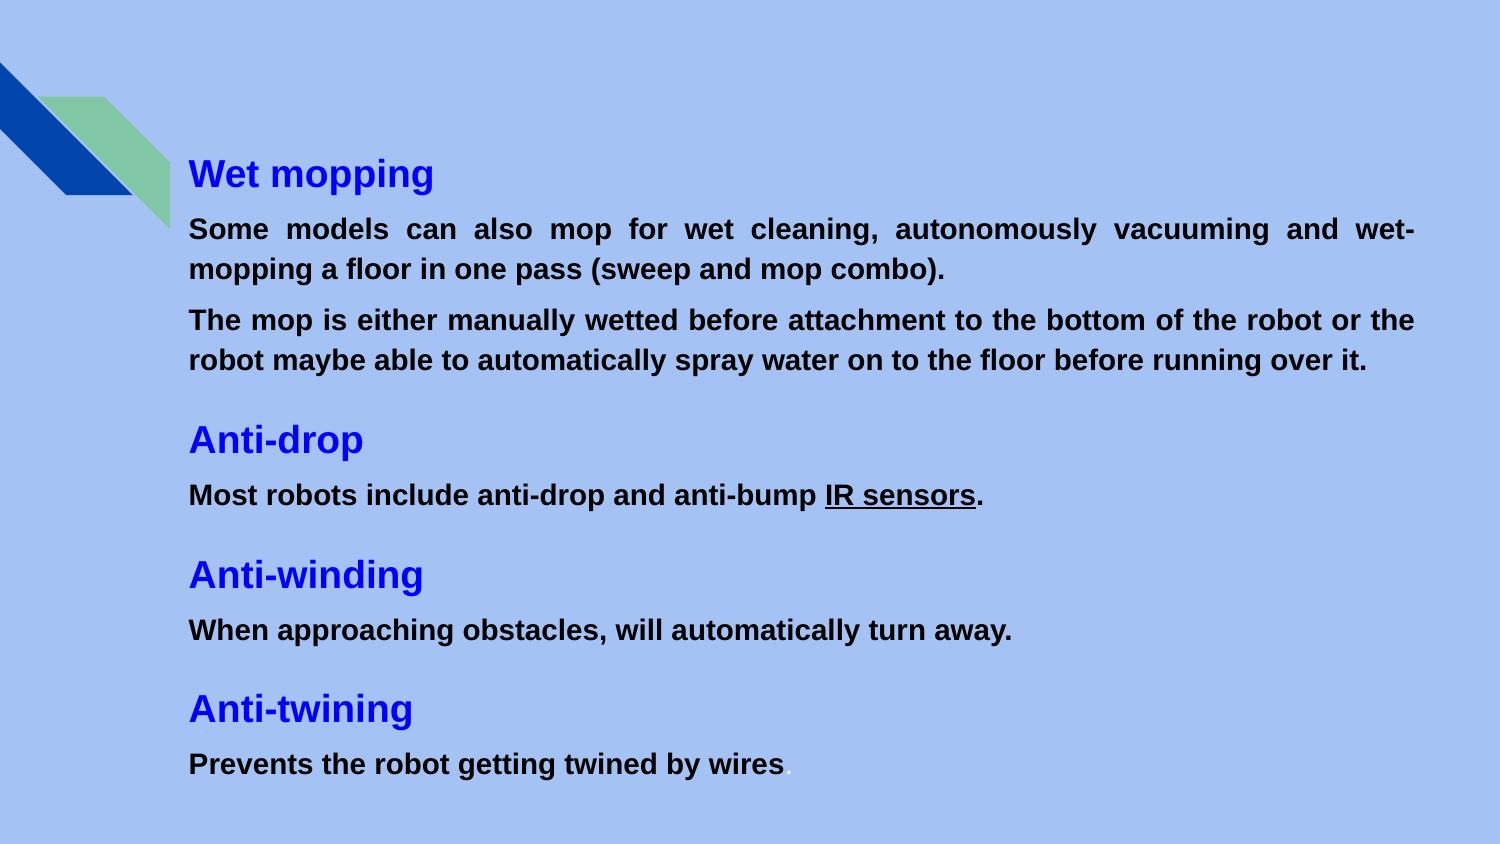

#
Wet mopping
Some models can also mop for wet cleaning, autonomously vacuuming and wet-mopping a floor in one pass (sweep and mop combo).
The mop is either manually wetted before attachment to the bottom of the robot or the robot maybe able to automatically spray water on to the floor before running over it.
Anti-drop
Most robots include anti-drop and anti-bump IR sensors.
Anti-winding
When approaching obstacles, will automatically turn away.
Anti-twining
Prevents the robot getting twined by wires.